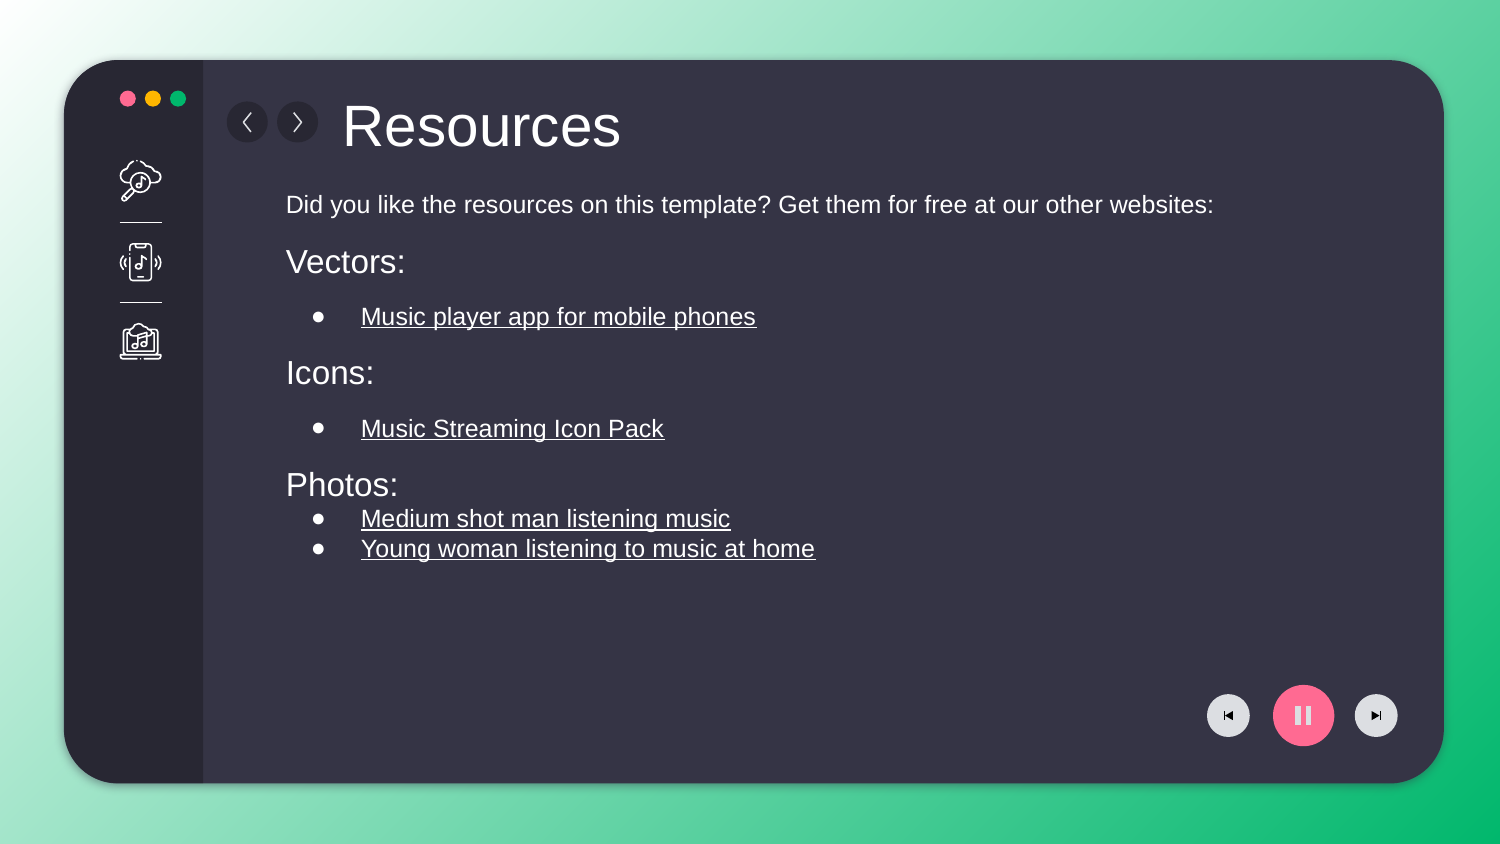

# Resources

Did you like the resources on this template? Get them for free at our other websites:
Vectors:
Music player app for mobile phones
Icons:
Music Streaming Icon Pack
Photos:
Medium shot man listening music
Young woman listening to music at home